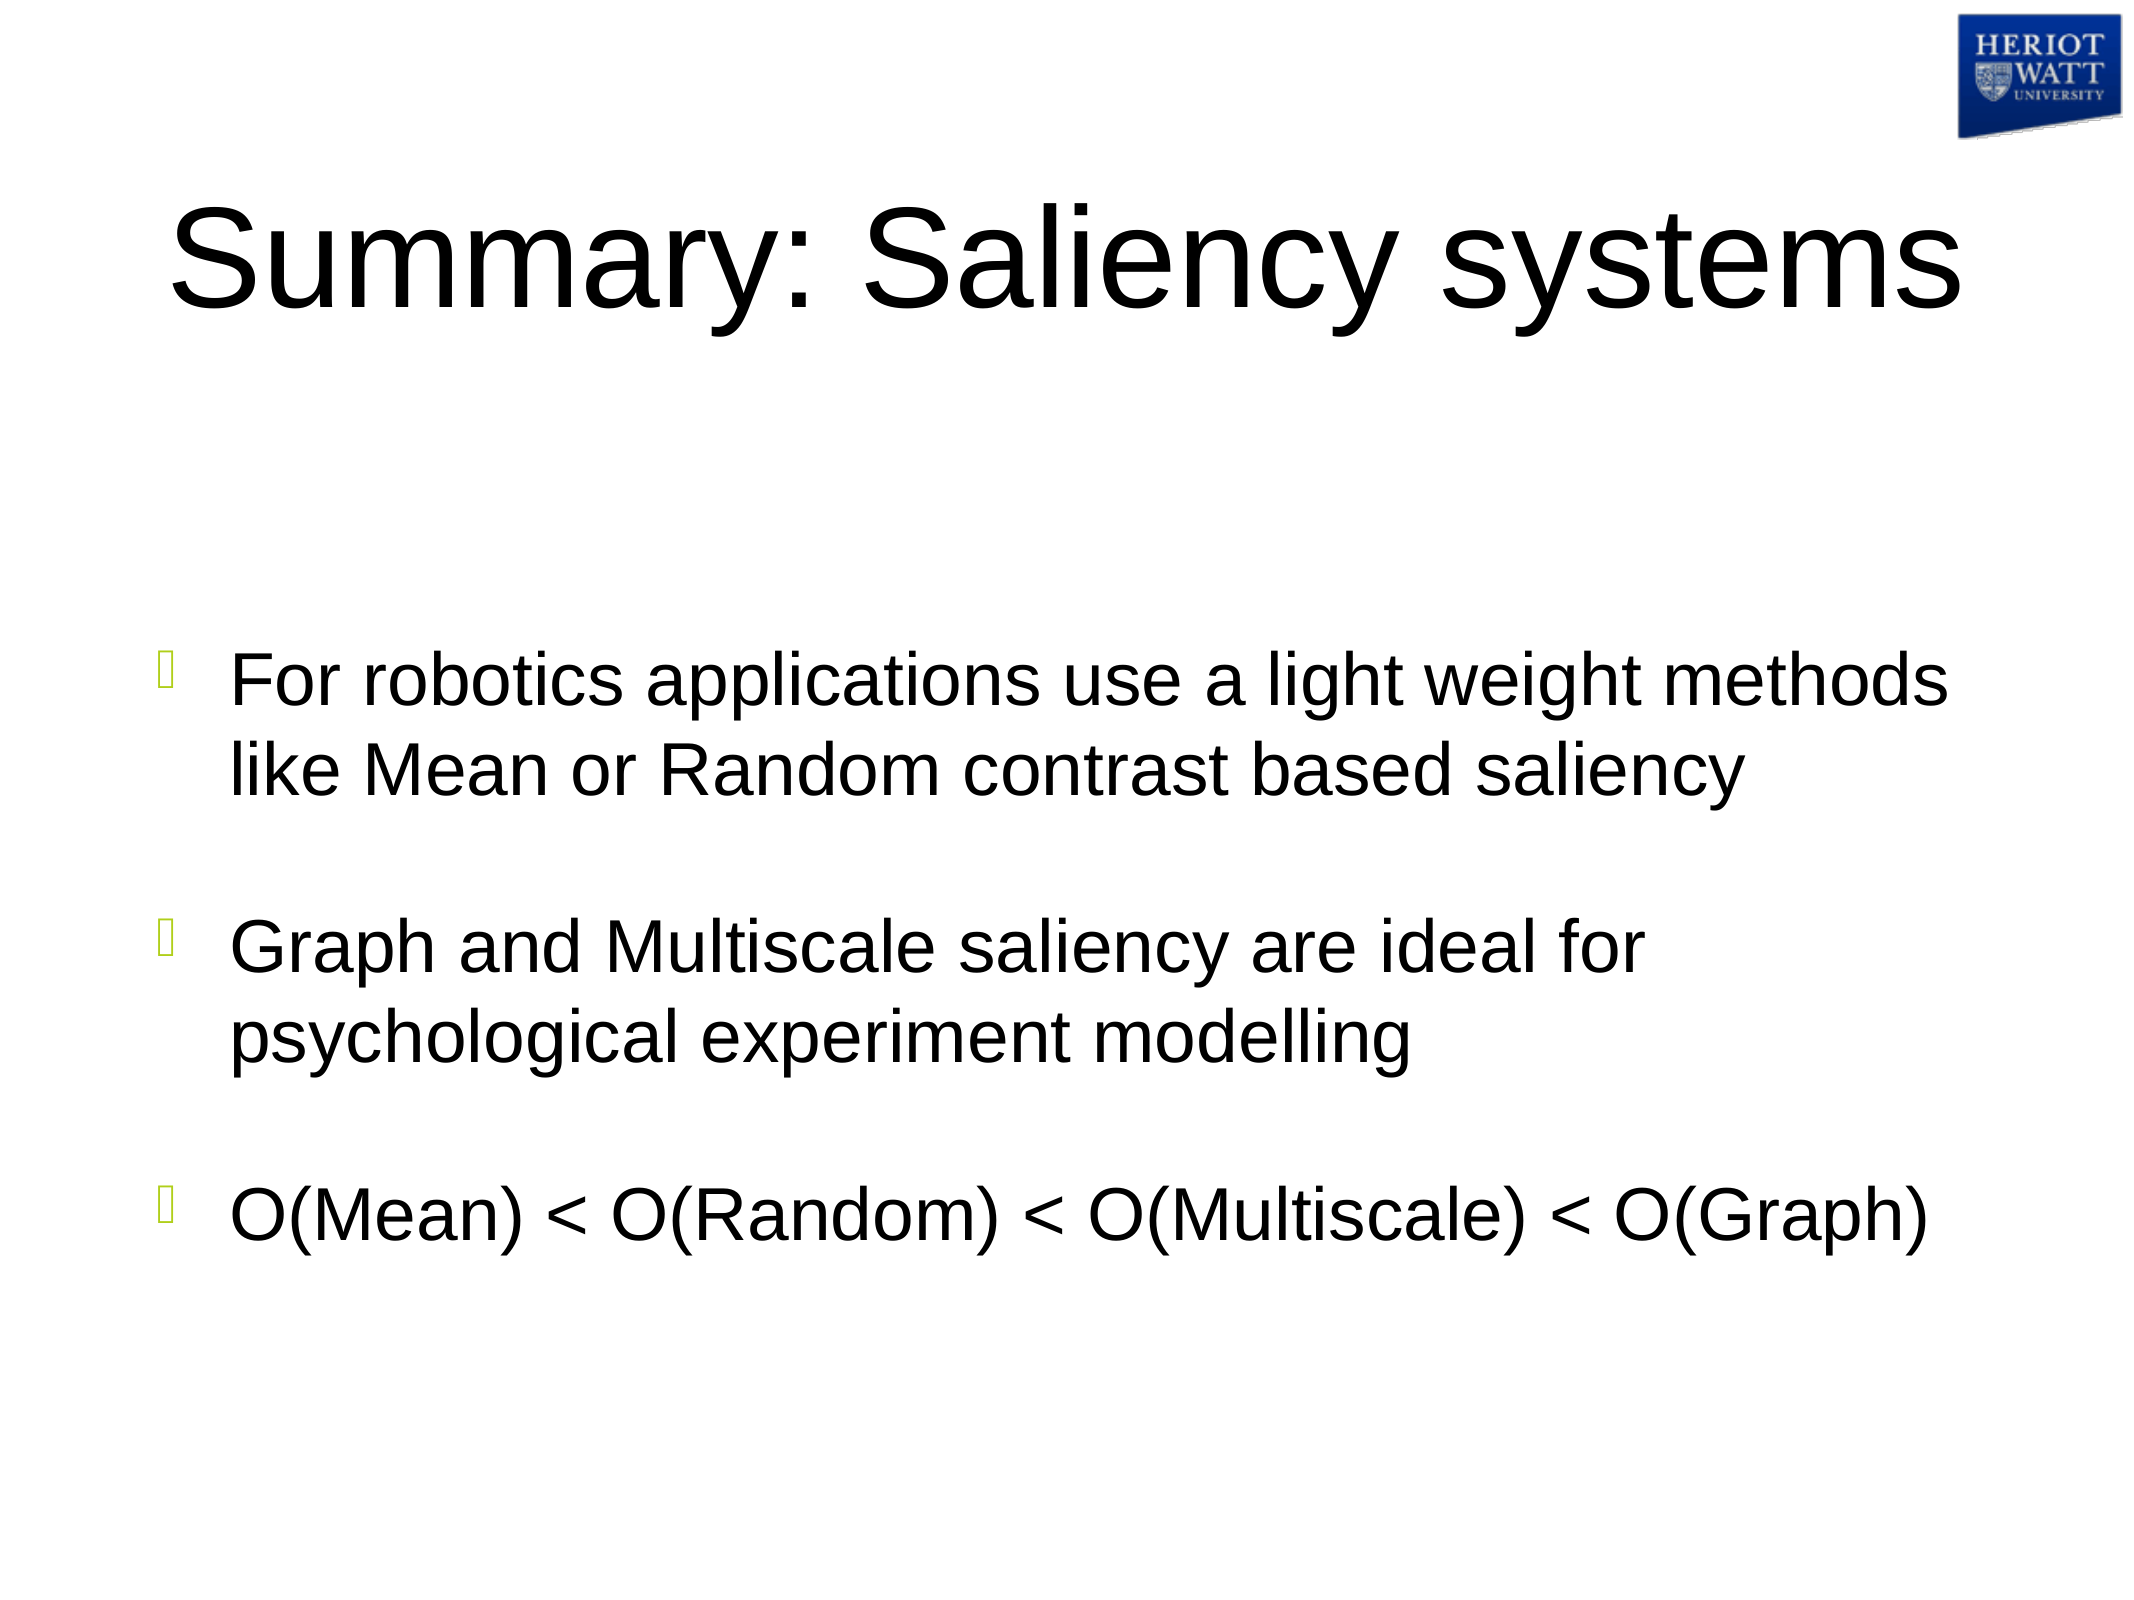

# Summary: Saliency systems
For robotics applications use a light weight methods like Mean or Random contrast based saliency
Graph and Multiscale saliency are ideal for psychological experiment modelling
O(Mean) < O(Random) < O(Multiscale) < O(Graph)